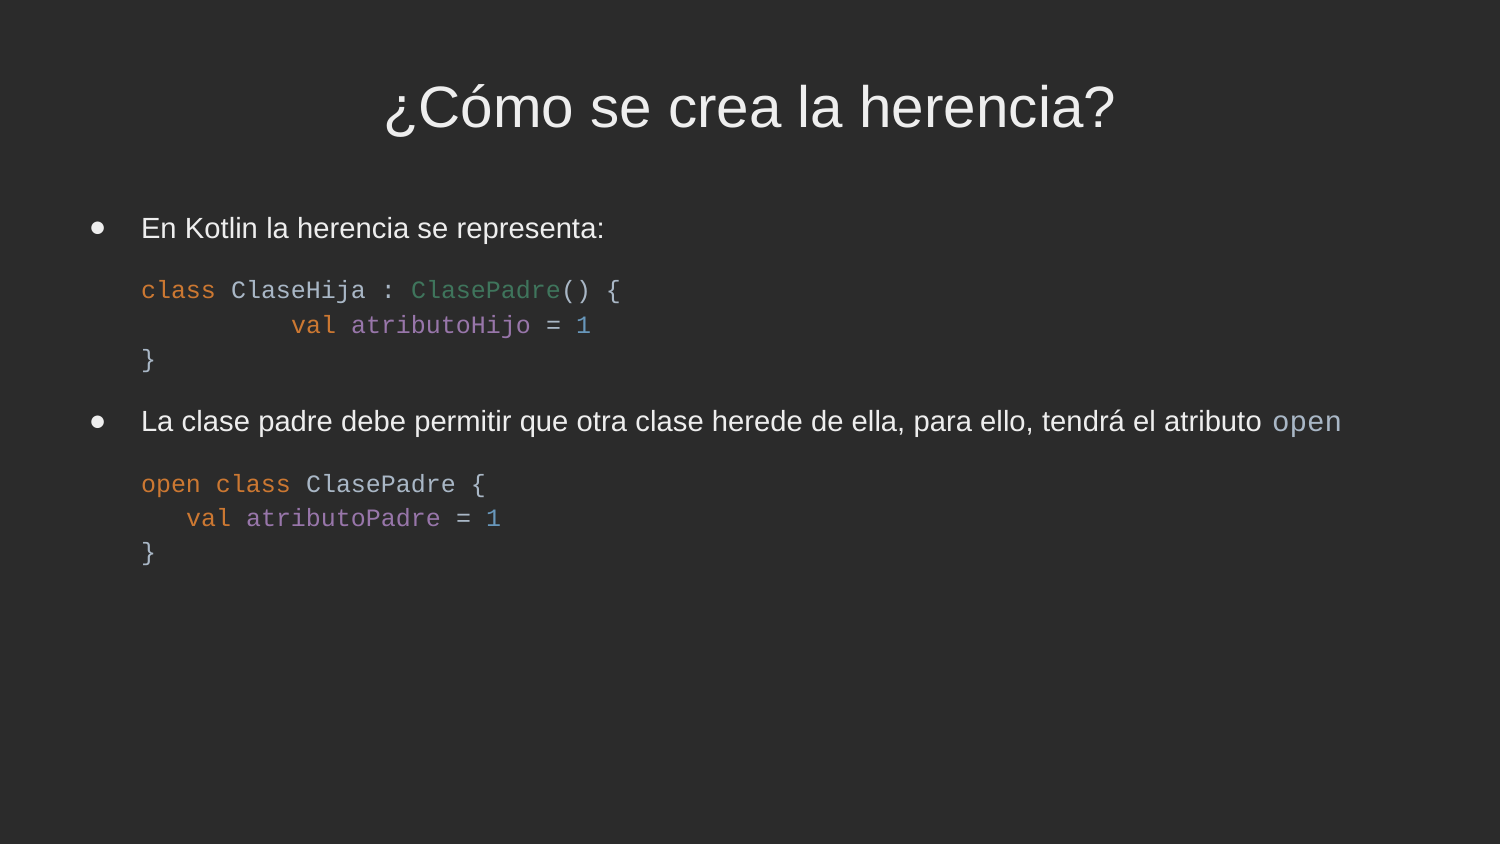

¿Cómo se crea la herencia?
En Kotlin la herencia se representa:
class ClaseHija : ClasePadre() {
	val atributoHijo = 1
}
La clase padre debe permitir que otra clase herede de ella, para ello, tendrá el atributo open
open class ClasePadre {
   val atributoPadre = 1
}